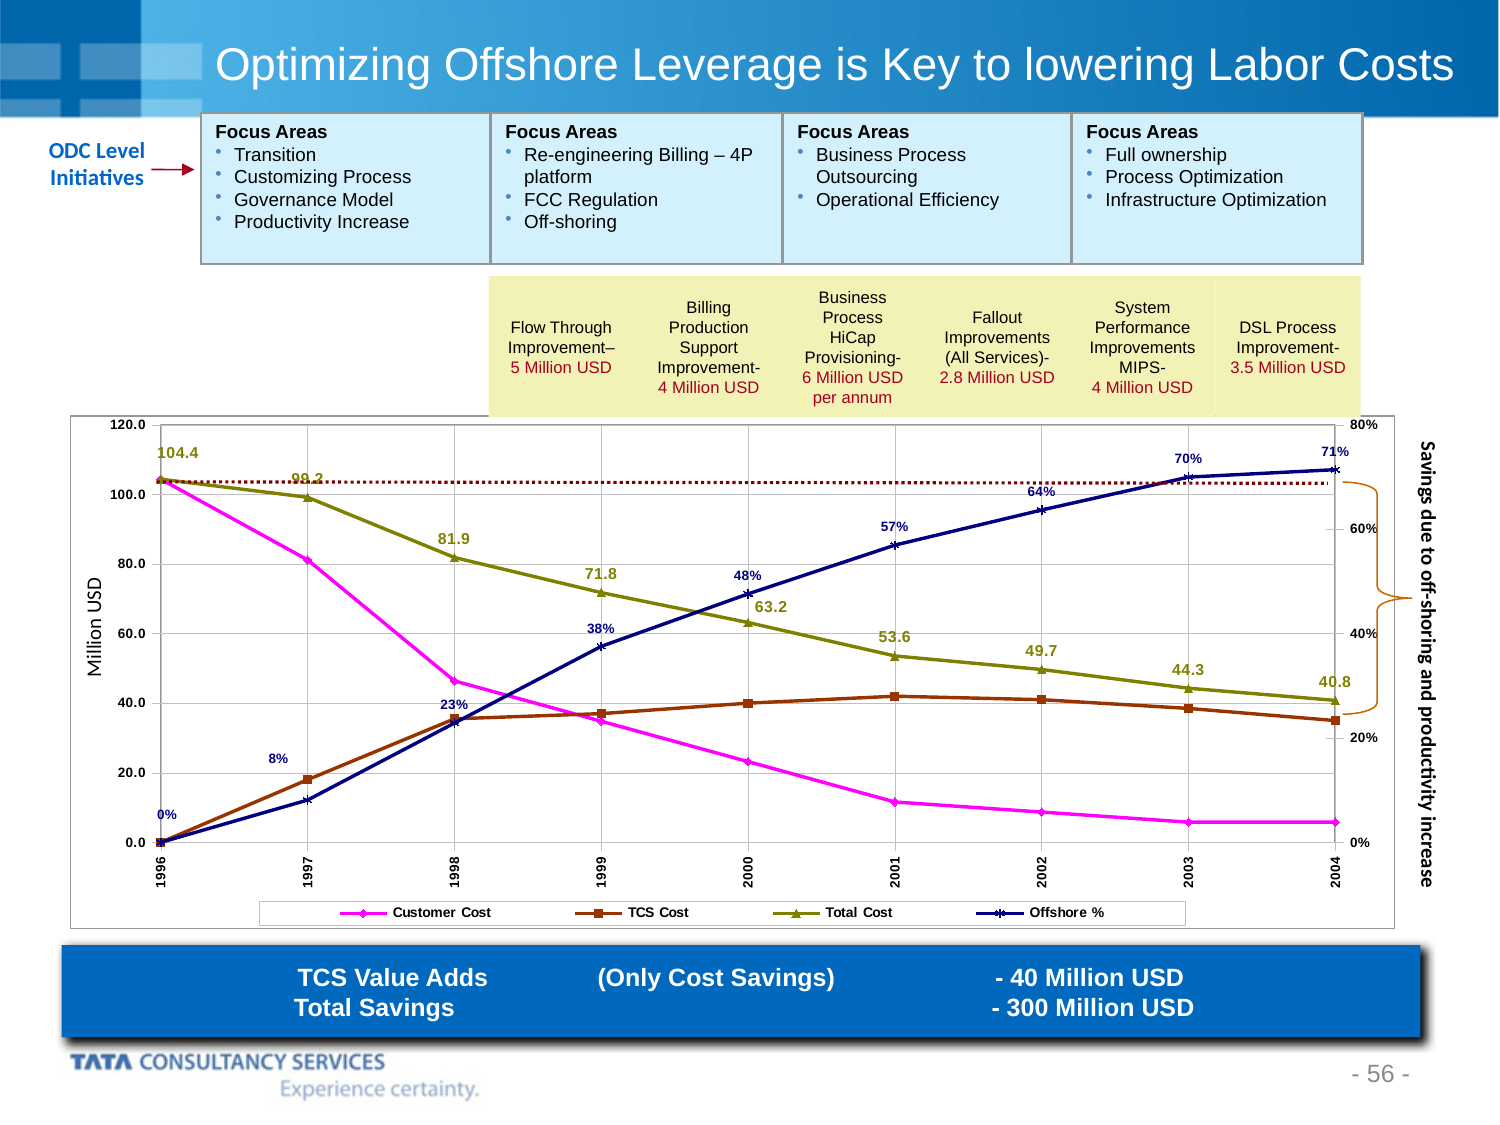

# Optimizing Offshore Leverage is Key to lowering Labor Costs
Focus Areas
Transition
Customizing Process
Governance Model
Productivity Increase
Focus Areas
Re-engineering Billing – 4P platform
FCC Regulation
Off-shoring
Focus Areas
Business Process Outsourcing
Operational Efficiency
Focus Areas
Full ownership
Process Optimization
Infrastructure Optimization
ODC Level
Initiatives

Flow Through Improvement–
5 Million USD
Billing
Production
Support
Improvement-
4 Million USD
Business
Process
HiCap
Provisioning-
6 Million USD
per annum
Fallout
Improvements
(All Services)-
2.8 Million USD
System
Performance
Improvements
MIPS-
4 Million USD
DSL Process Improvement-
3.5 Million USD

### Chart

| Category | Customer Cost | TCS Cost | Total Cost | Offshore % |
|---|---|---|---|---|
| 1996 | 104.4 | 0.0 | 104.4 | 0.0 |
| 1997 | 81.2 | 18.0 | 99.2 | 0.08108108108108109 |
| 1998 | 46.4 | 35.5 | 81.9 | 0.22857142857143195 |
| 1999 | 34.800000000000004 | 37.0 | 71.8 | 0.3757225433526088 |
| 2000 | 23.2 | 40.0 | 63.2 | 0.4761904761904779 |
| 2001 | 11.6 | 42.0 | 53.6 | 0.5696202531645708 |
| 2002 | 8.700000000000001 | 41.0 | 49.7 | 0.6369426751592356 |
| 2003 | 5.8 | 38.5 | 44.3 | 0.7000000000000006 |
| 2004 | 5.8 | 35.0 | 40.800000000000004 | 0.7142857142857146 |

Million USD
Savings due to off-shoring and productivity increase
TCS Value Adds 	(Only Cost Savings)	              - 40 Million USD
 Total Savings 			               - 300 Million USD
- 56 -